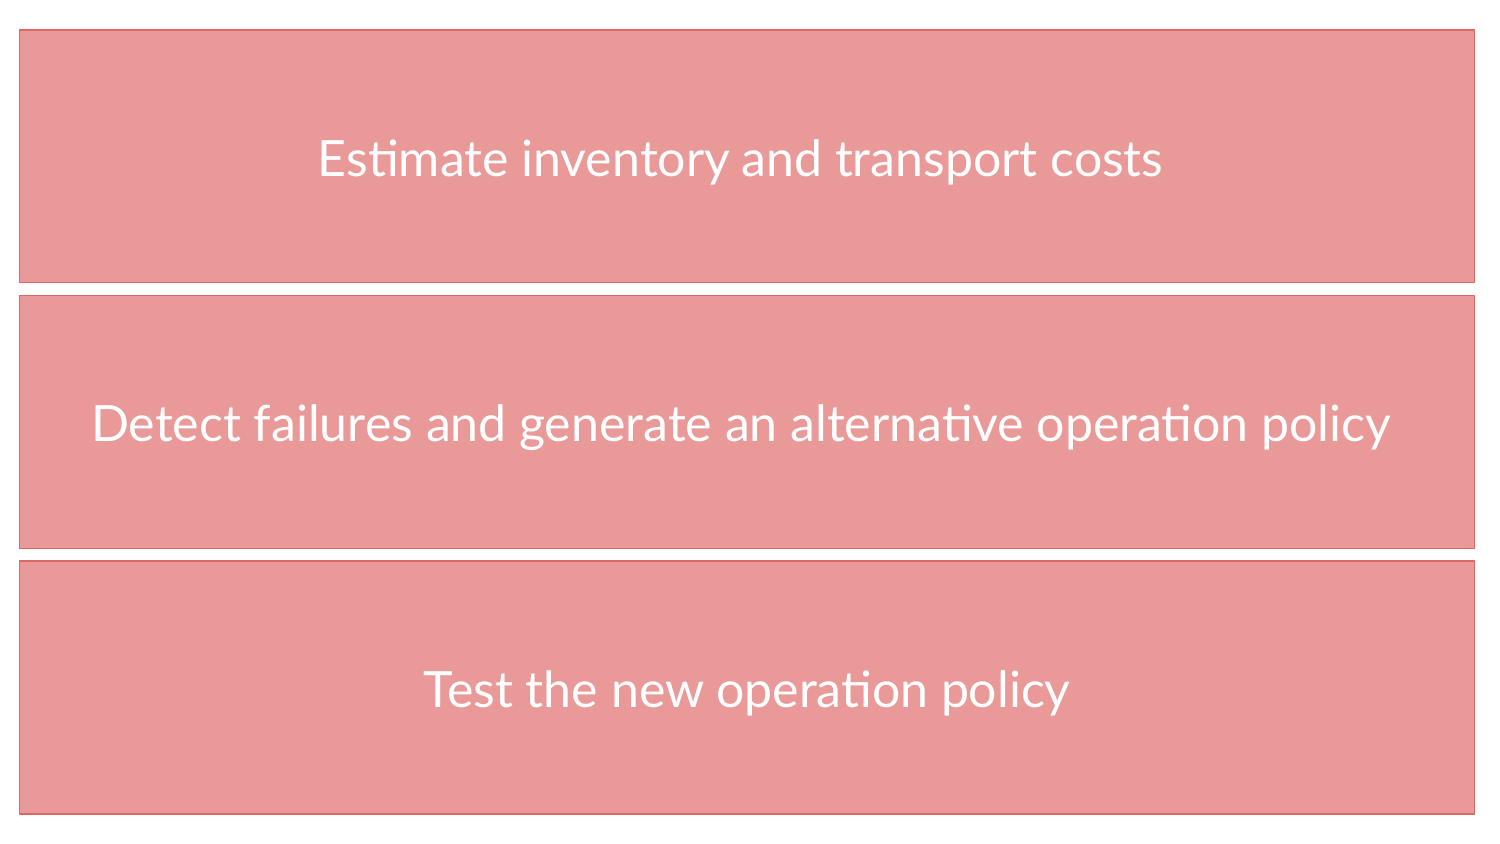

Estimate inventory and transport costs
Detect failures and generate an alternative operation policy
Test the new operation policy